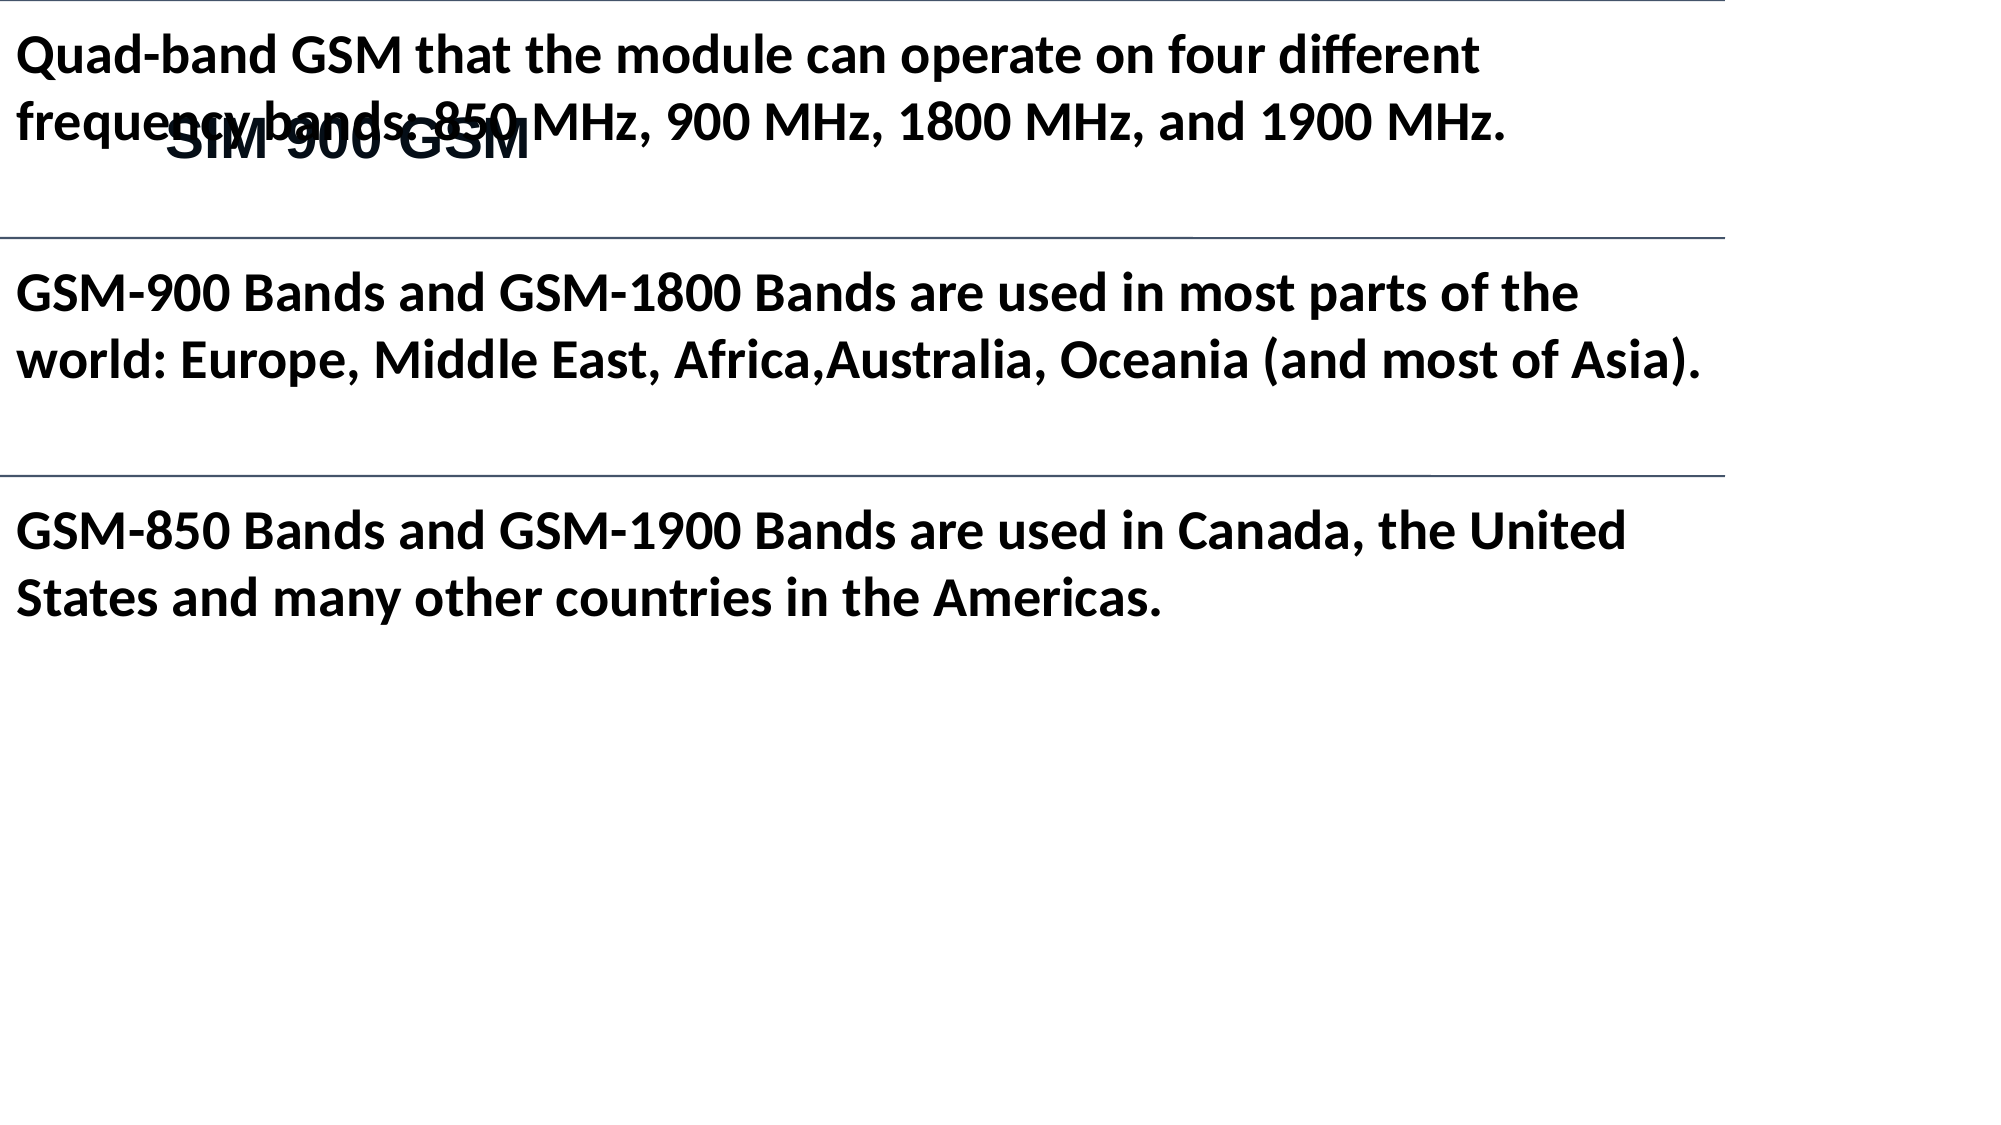

# SIM 900 GSM
Quad-band GSM that the module can operate on four different frequency bands: 850 MHz, 900 MHz, 1800 MHz, and 1900 MHz.
GSM-900 Bands and GSM-1800 Bands are used in most parts of the world: Europe, Middle East, Africa,Australia, Oceania (and most of Asia).
GSM-850 Bands and GSM-1900 Bands are used in Canada, the United States and many other countries in the Americas.